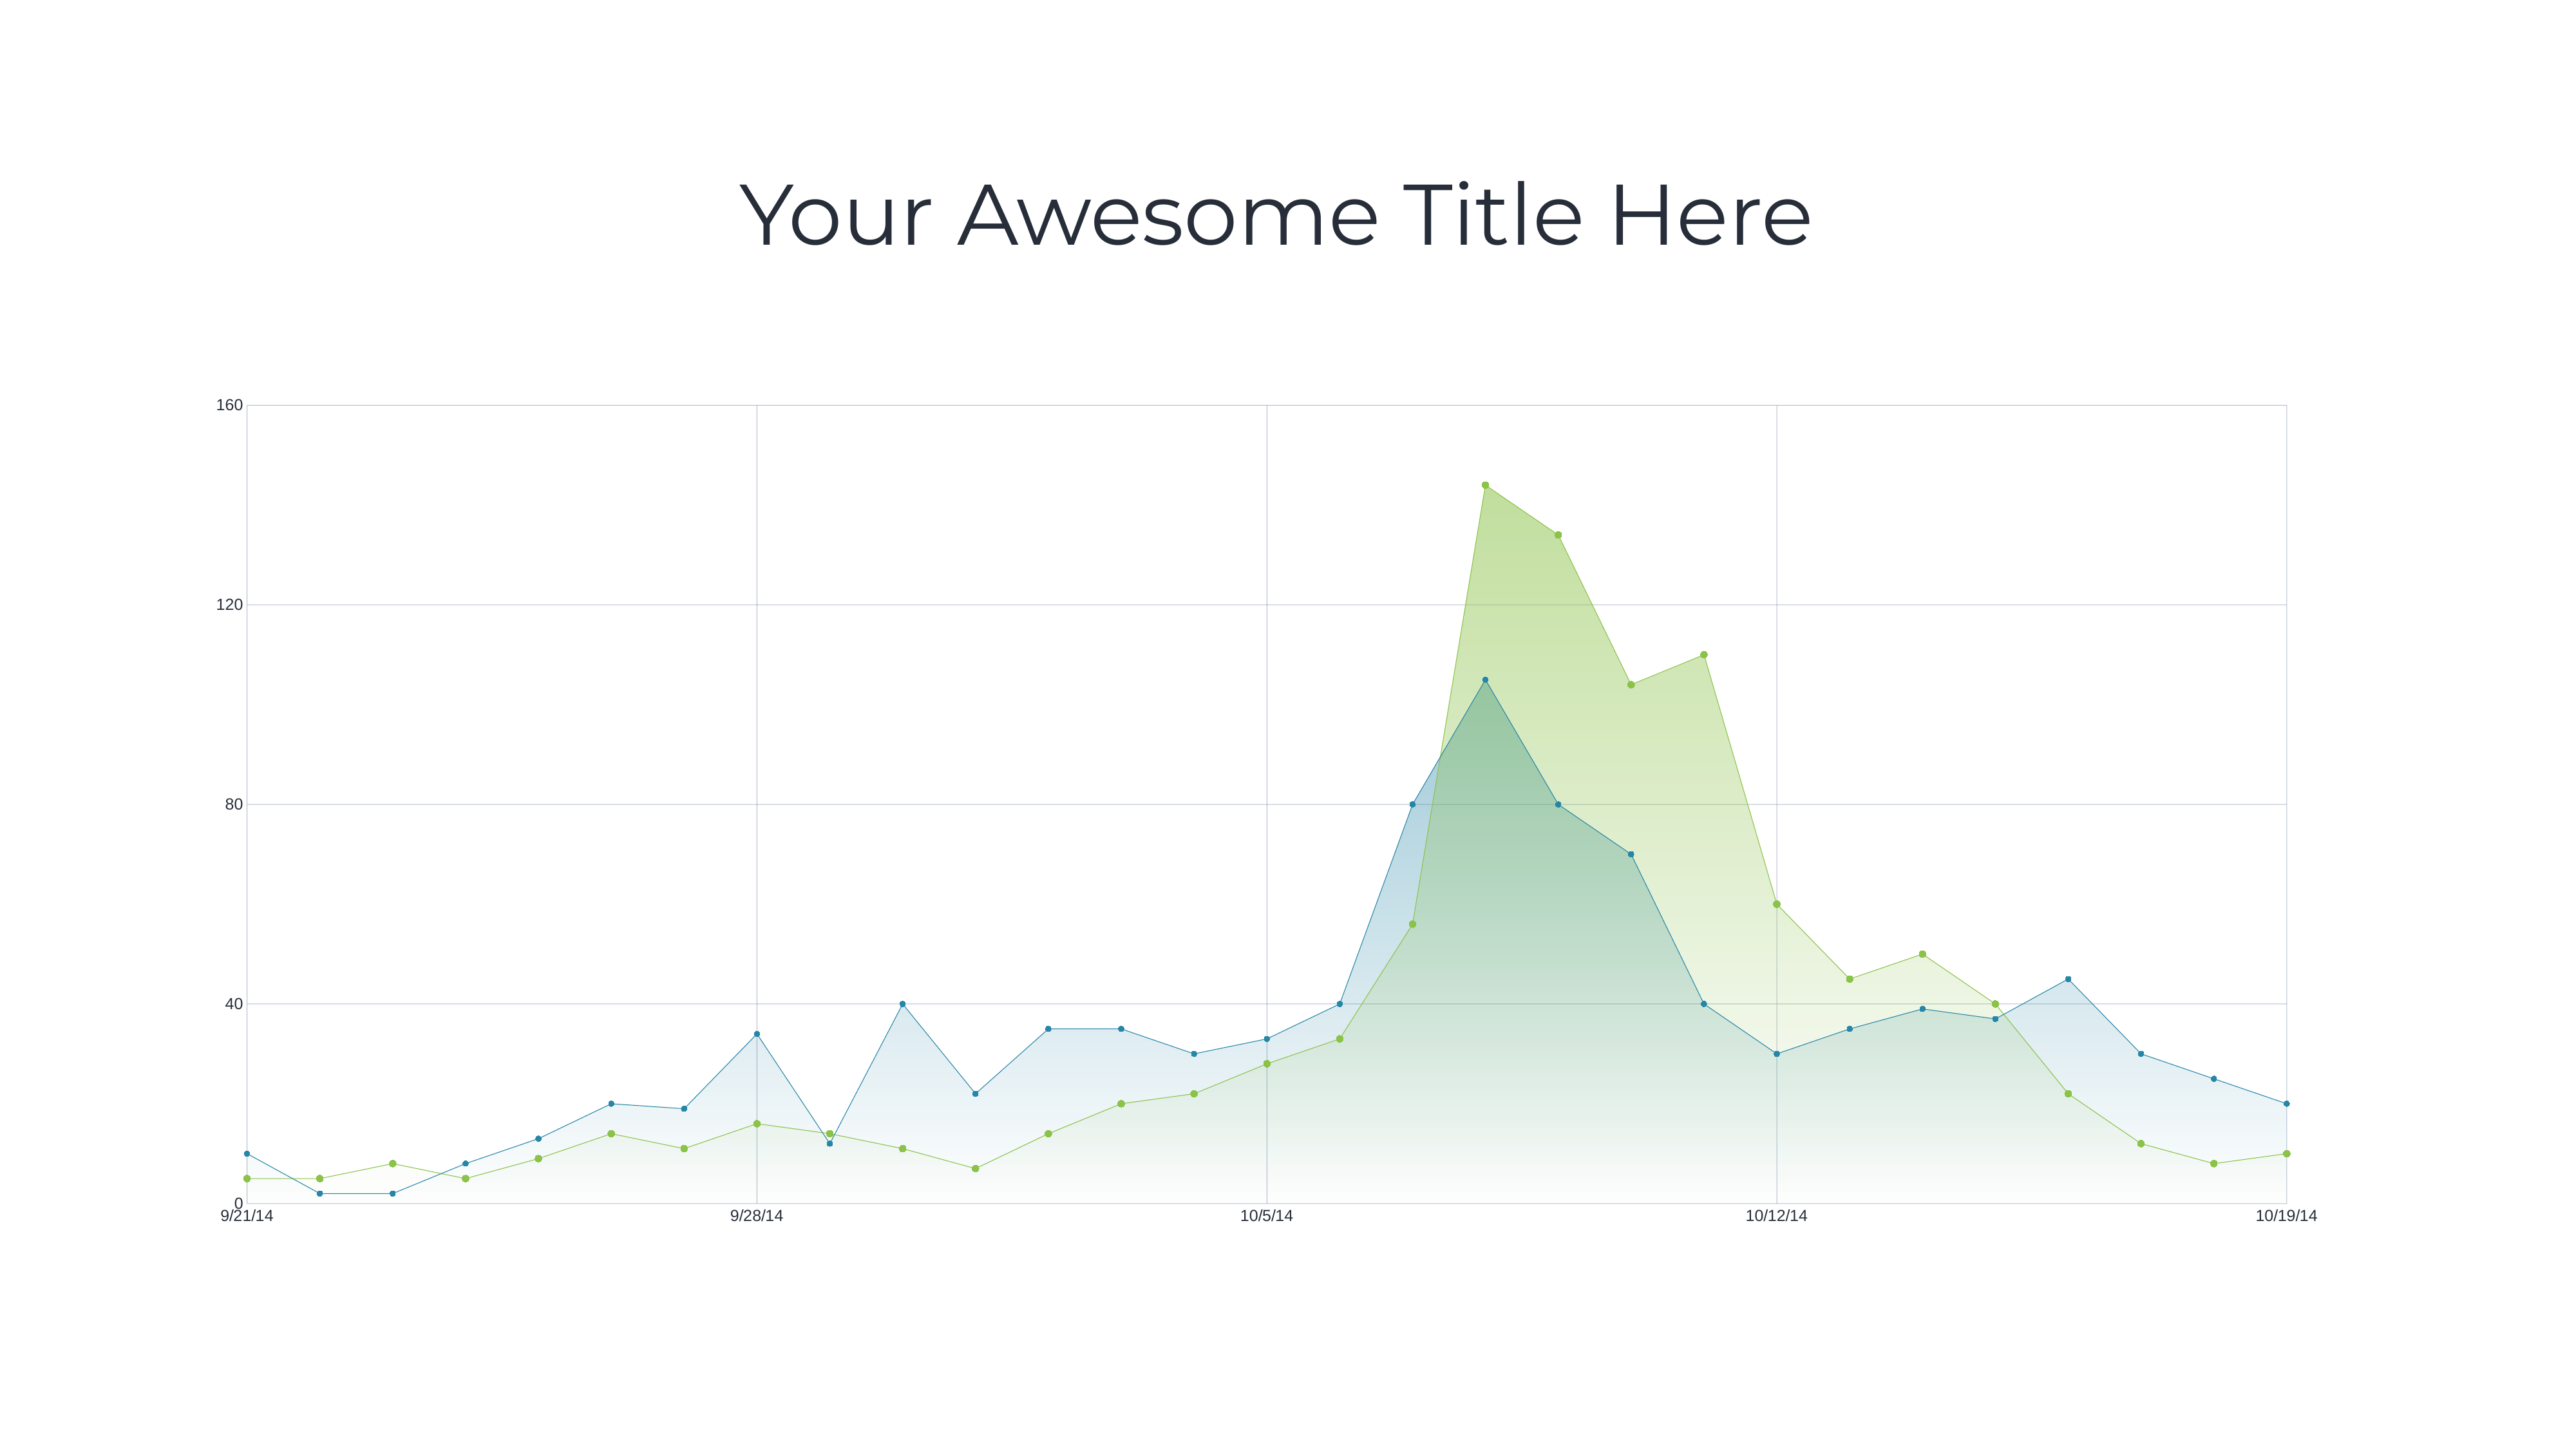

# Your Awesome Title Here

### Chart

| Category | Category A | Category B Fill | Category A Fill | Category B |
|---|---|---|---|---|
| 41903 | 5.0 | 10.0 | 5.0 | 10.0 |
| 41904 | 5.0 | 2.0 | 5.0 | 2.0 |
| 41905 | 8.0 | 2.0 | 8.0 | 2.0 |
| 41906 | 5.0 | 8.0 | 5.0 | 8.0 |
| 41907 | 9.0 | 13.0 | 9.0 | 13.0 |
| 41908 | 14.0 | 20.0 | 14.0 | 20.0 |
| 41909 | 11.0 | 19.0 | 11.0 | 19.0 |
| 41910 | 16.0 | 34.0 | 16.0 | 34.0 |
| 41911 | 14.0 | 12.0 | 14.0 | 12.0 |
| 41912 | 11.0 | 40.0 | 11.0 | 40.0 |
| 41913 | 7.0 | 22.0 | 7.0 | 22.0 |
| 41914 | 14.0 | 35.0 | 14.0 | 35.0 |
| 41915 | 20.0 | 35.0 | 20.0 | 35.0 |
| 41916 | 22.0 | 30.0 | 22.0 | 30.0 |
| 41917 | 28.0 | 33.0 | 28.0 | 33.0 |
| 41918 | 33.0 | 40.0 | 33.0 | 40.0 |
| 41919 | 56.0 | 80.0 | 56.0 | 80.0 |
| 41920 | 144.0 | 105.0 | 144.0 | 105.0 |
| 41921 | 134.0 | 80.0 | 134.0 | 80.0 |
| 41922 | 104.0 | 70.0 | 104.0 | 70.0 |
| 41923 | 110.0 | 40.0 | 110.0 | 40.0 |
| 41924 | 60.0 | 30.0 | 60.0 | 30.0 |
| 41925 | 45.0 | 35.0 | 45.0 | 35.0 |
| 41926 | 50.0 | 39.0 | 50.0 | 39.0 |
| 41927 | 40.0 | 37.0 | 40.0 | 37.0 |
| 41928 | 22.0 | 45.0 | 22.0 | 45.0 |
| 41929 | 12.0 | 30.0 | 12.0 | 30.0 |
| 41930 | 8.0 | 25.0 | 8.0 | 25.0 |
| 41931 | 10.0 | 20.0 | 10.0 | 20.0 |